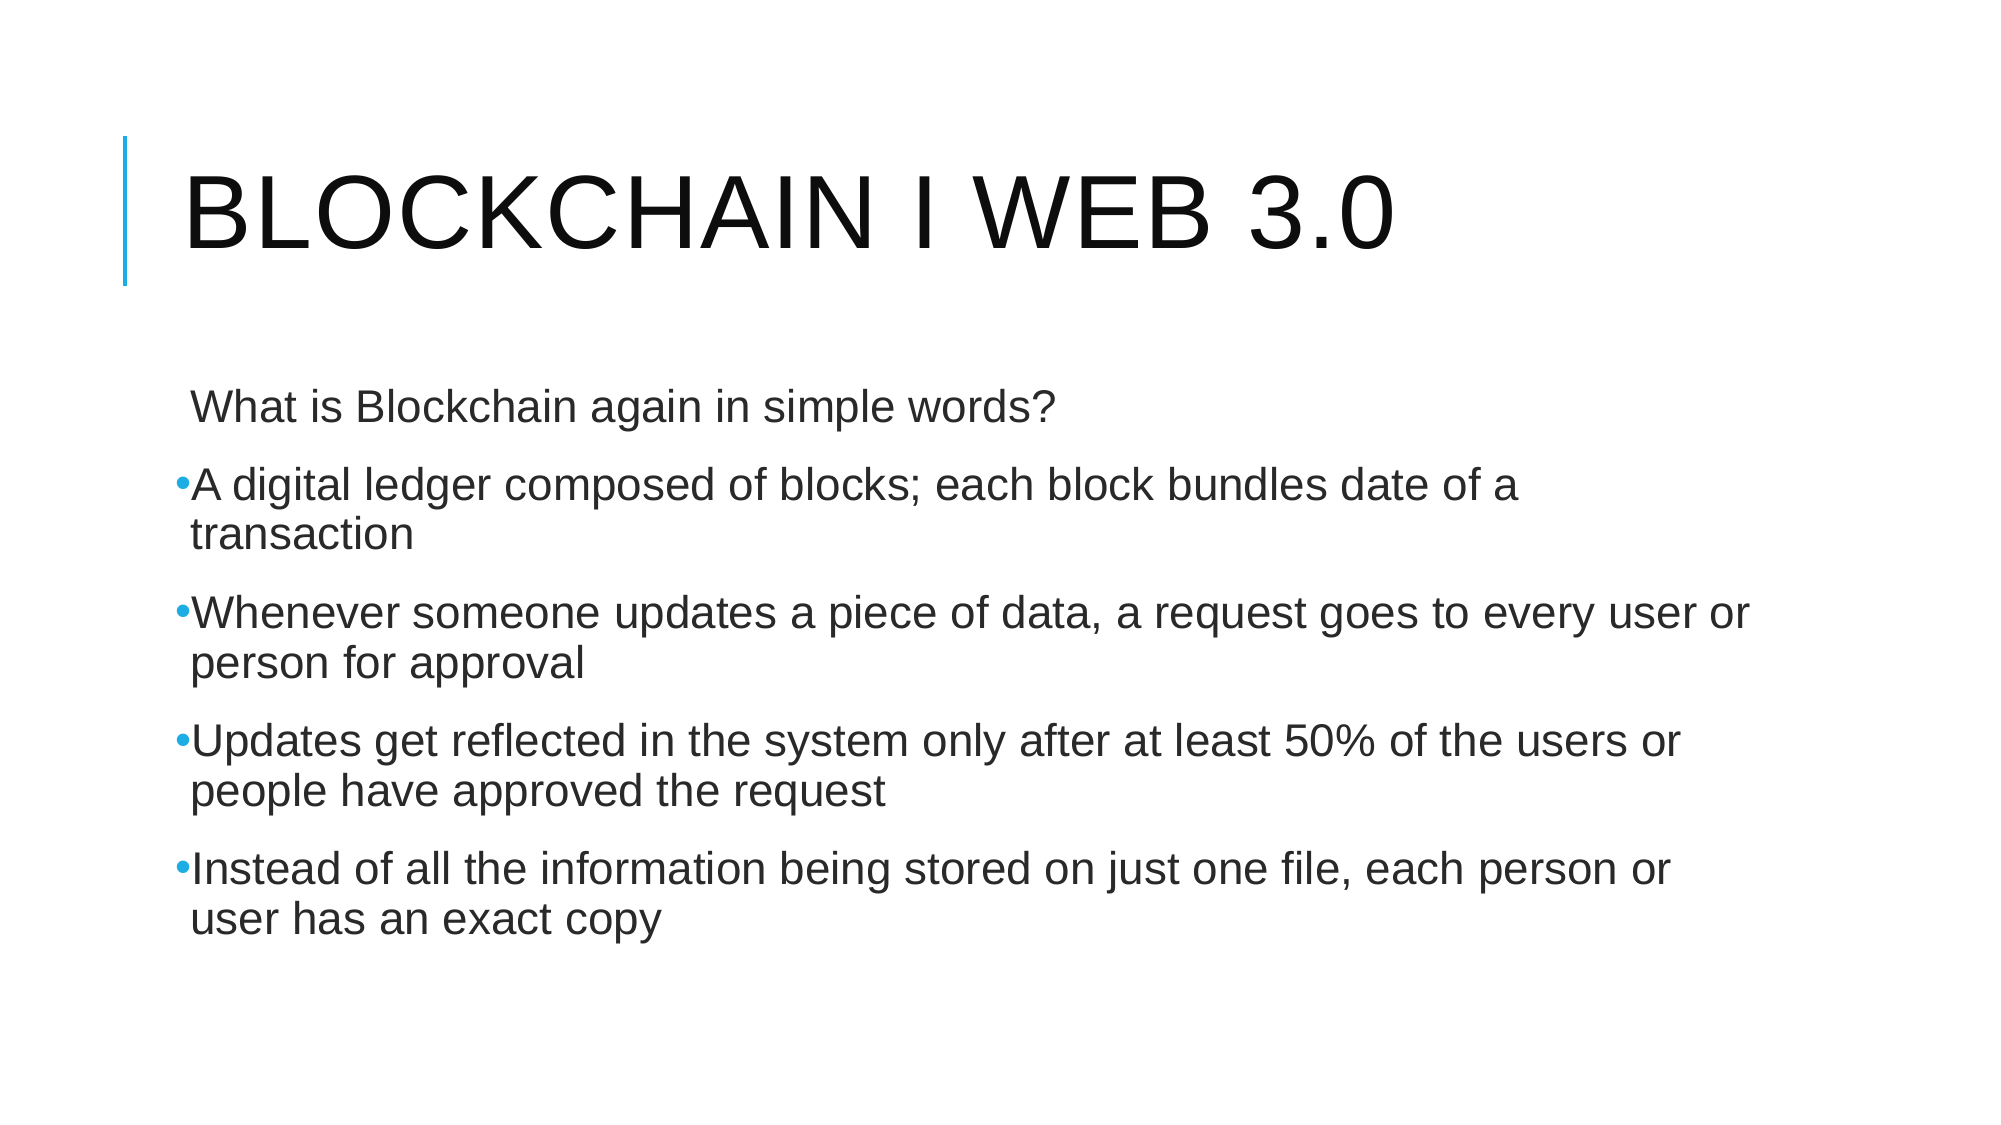

# Blockchain i Web 3.0
What is Blockchain again in simple words?
A digital ledger composed of blocks; each block bundles date of a transaction
Whenever someone updates a piece of data, a request goes to every user or person for approval
Updates get reflected in the system only after at least 50% of the users or people have approved the request
Instead of all the information being stored on just one file, each person or user has an exact copy